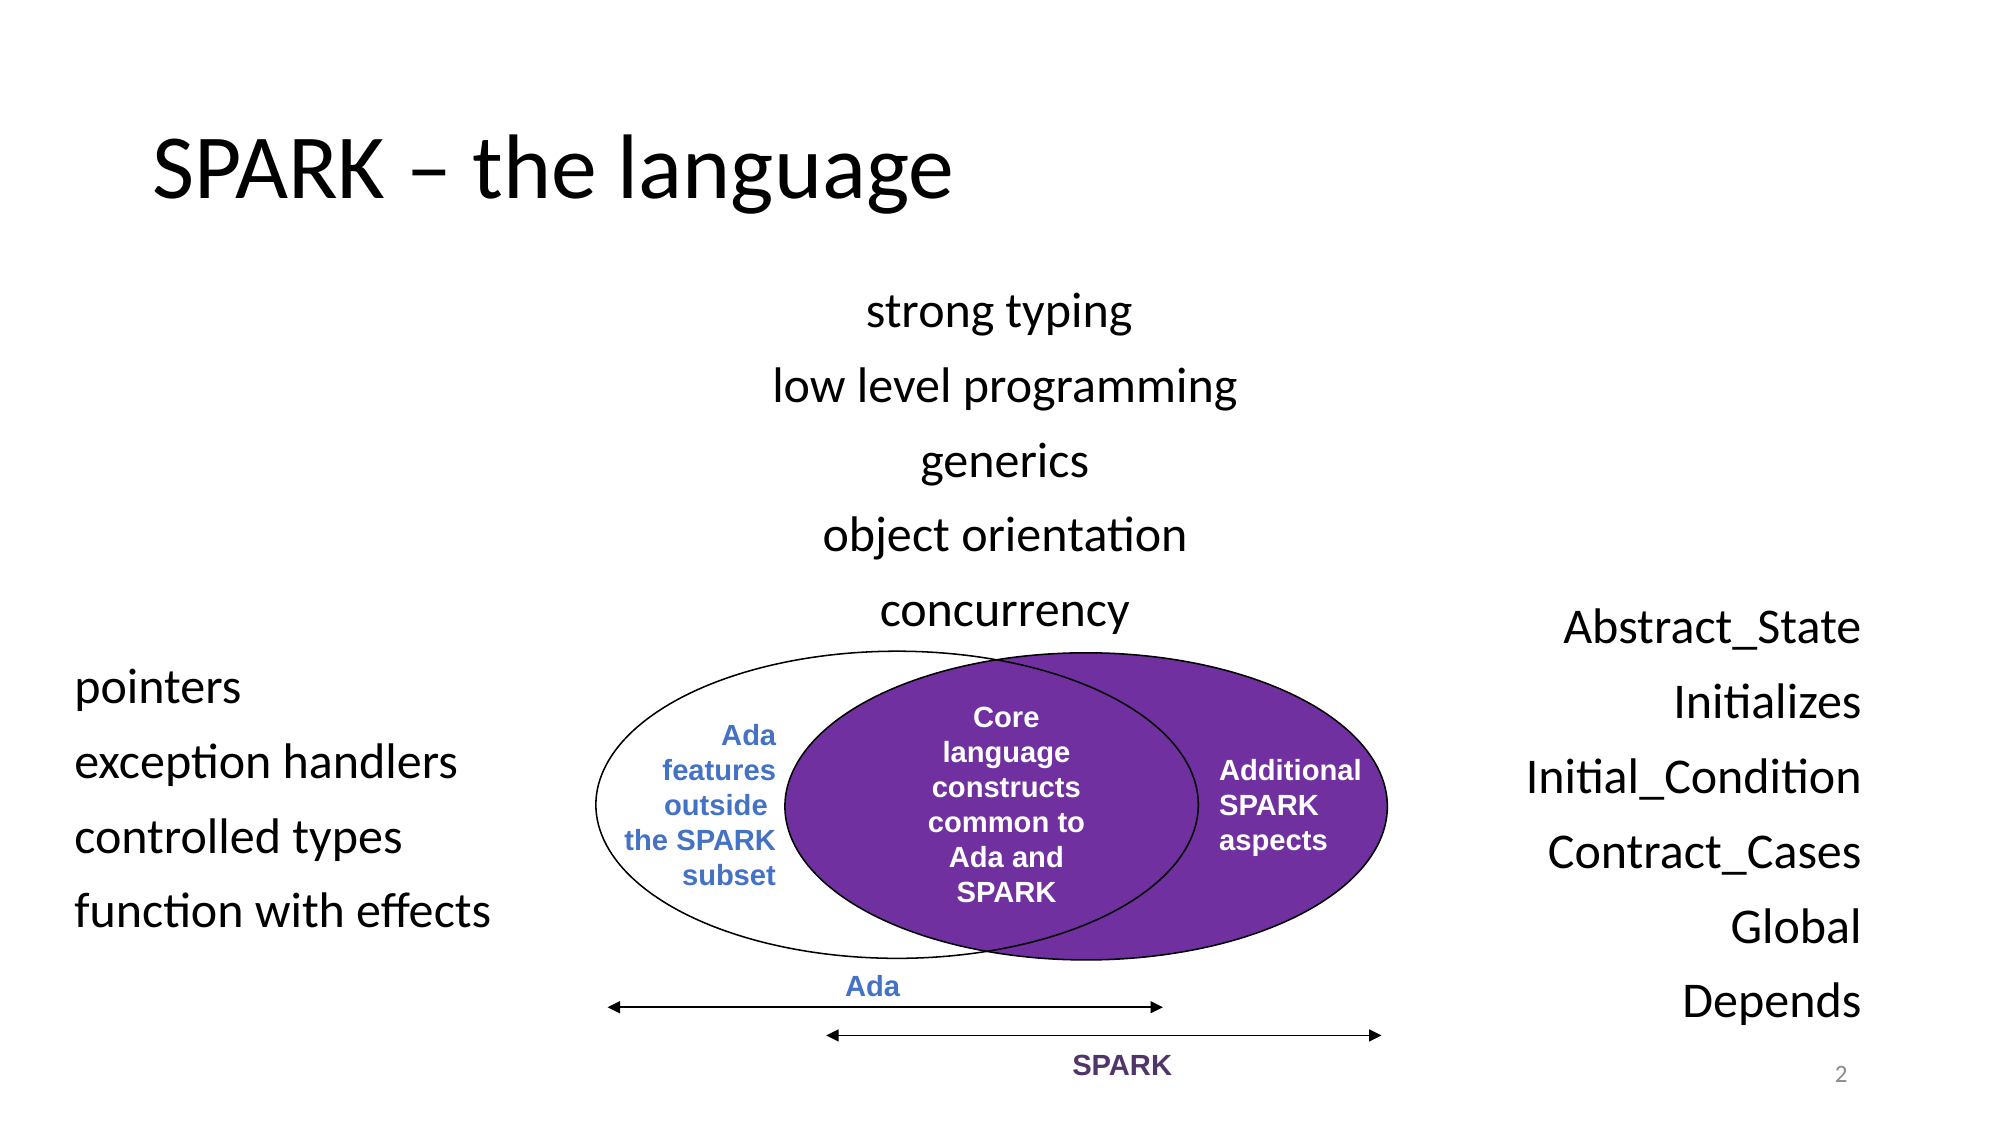

# SPARK – the language
strong typing
low level programming
generics
object orientation
concurrency
Abstract_State
Initializes
Initial_Condition
Contract_Cases
Global
Depends

Core language constructs common to Ada and SPARK
Ada
features outside
the SPARK subset
Additional SPARK aspects
Ada
SPARK
pointers
exception handlers
controlled types
function with effects
2